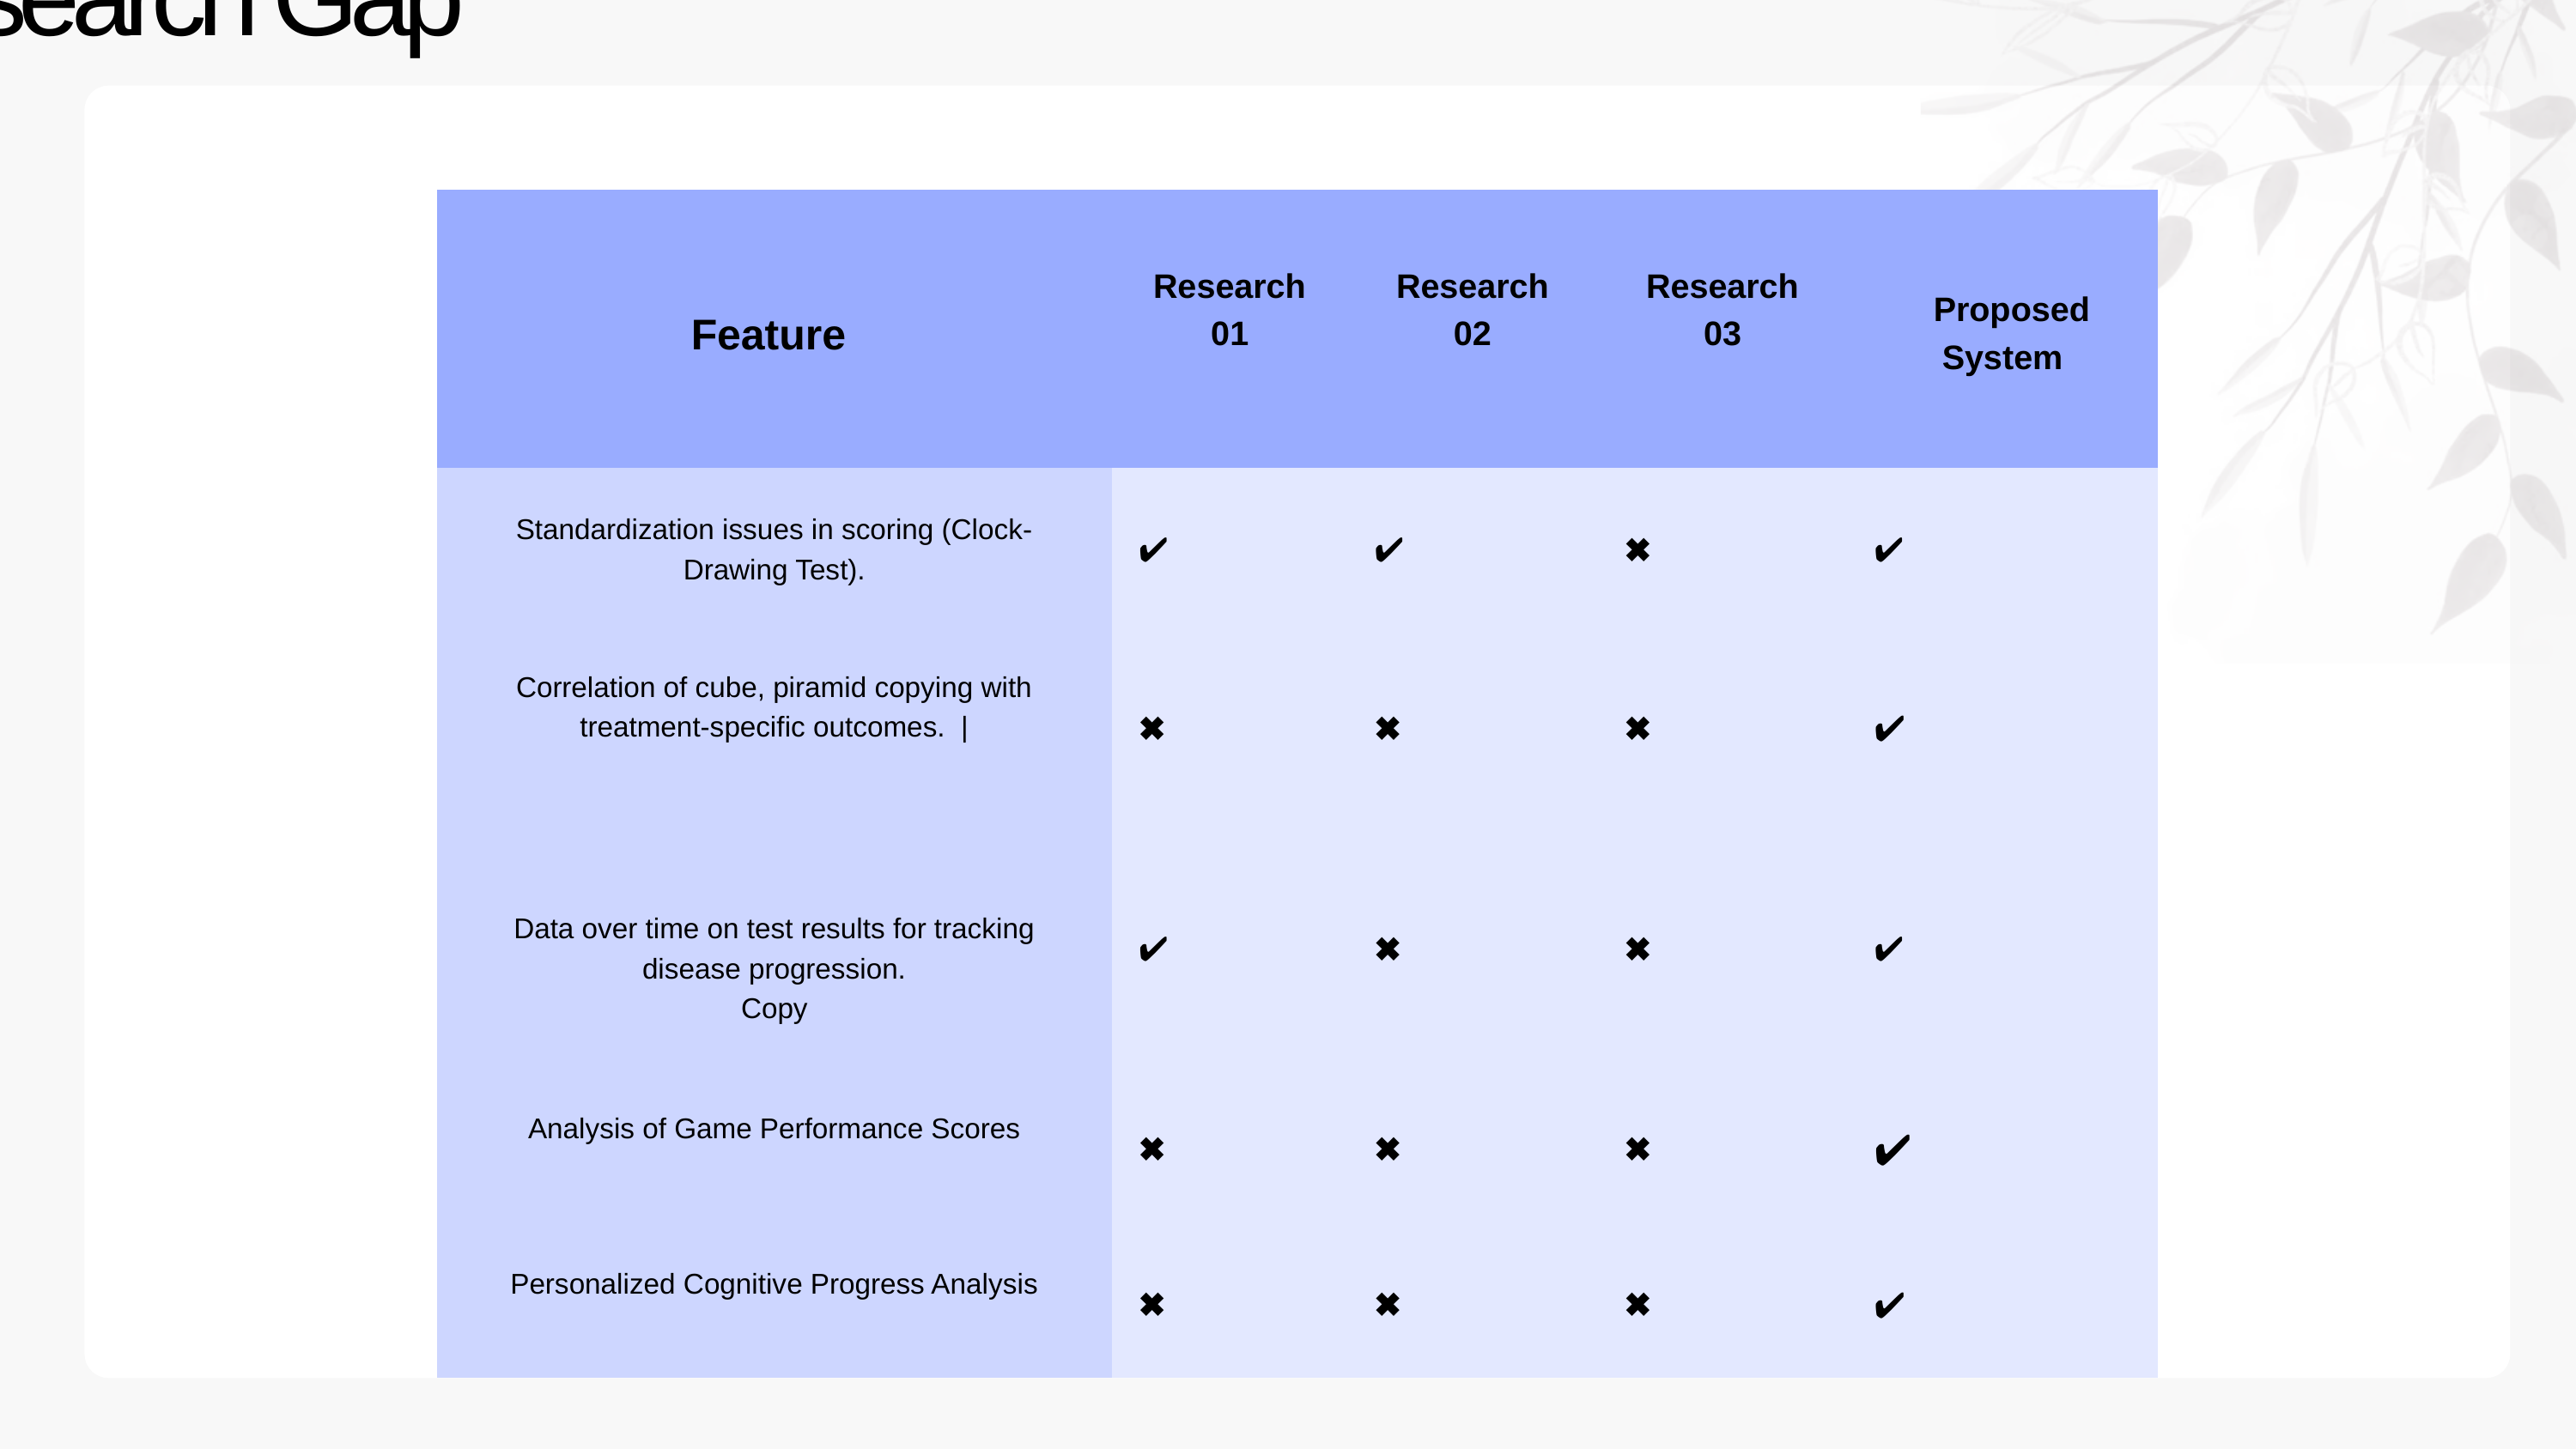

Research Gap

| Feature | Research 01 | Research 02 | Research 03 | Proposed System |
| --- | --- | --- | --- | --- |
| Standardization issues in scoring (Clock-Drawing Test). | ✔ | ✔ | ✖ | ✔ |
| Correlation of cube, piramid copying with treatment-specific outcomes. | | ✖ | ✖ | ✖ | ✔ |
| Data over time on test results for tracking disease progression. Copy | ✔ | ✖ | ✖ | ✔ |
| Analysis of Game Performance Scores | ✖ | ✖ | ✖ | ✔ |
| Personalized Cognitive Progress Analysis | ✖ | ✖ | ✖ | ✔ |